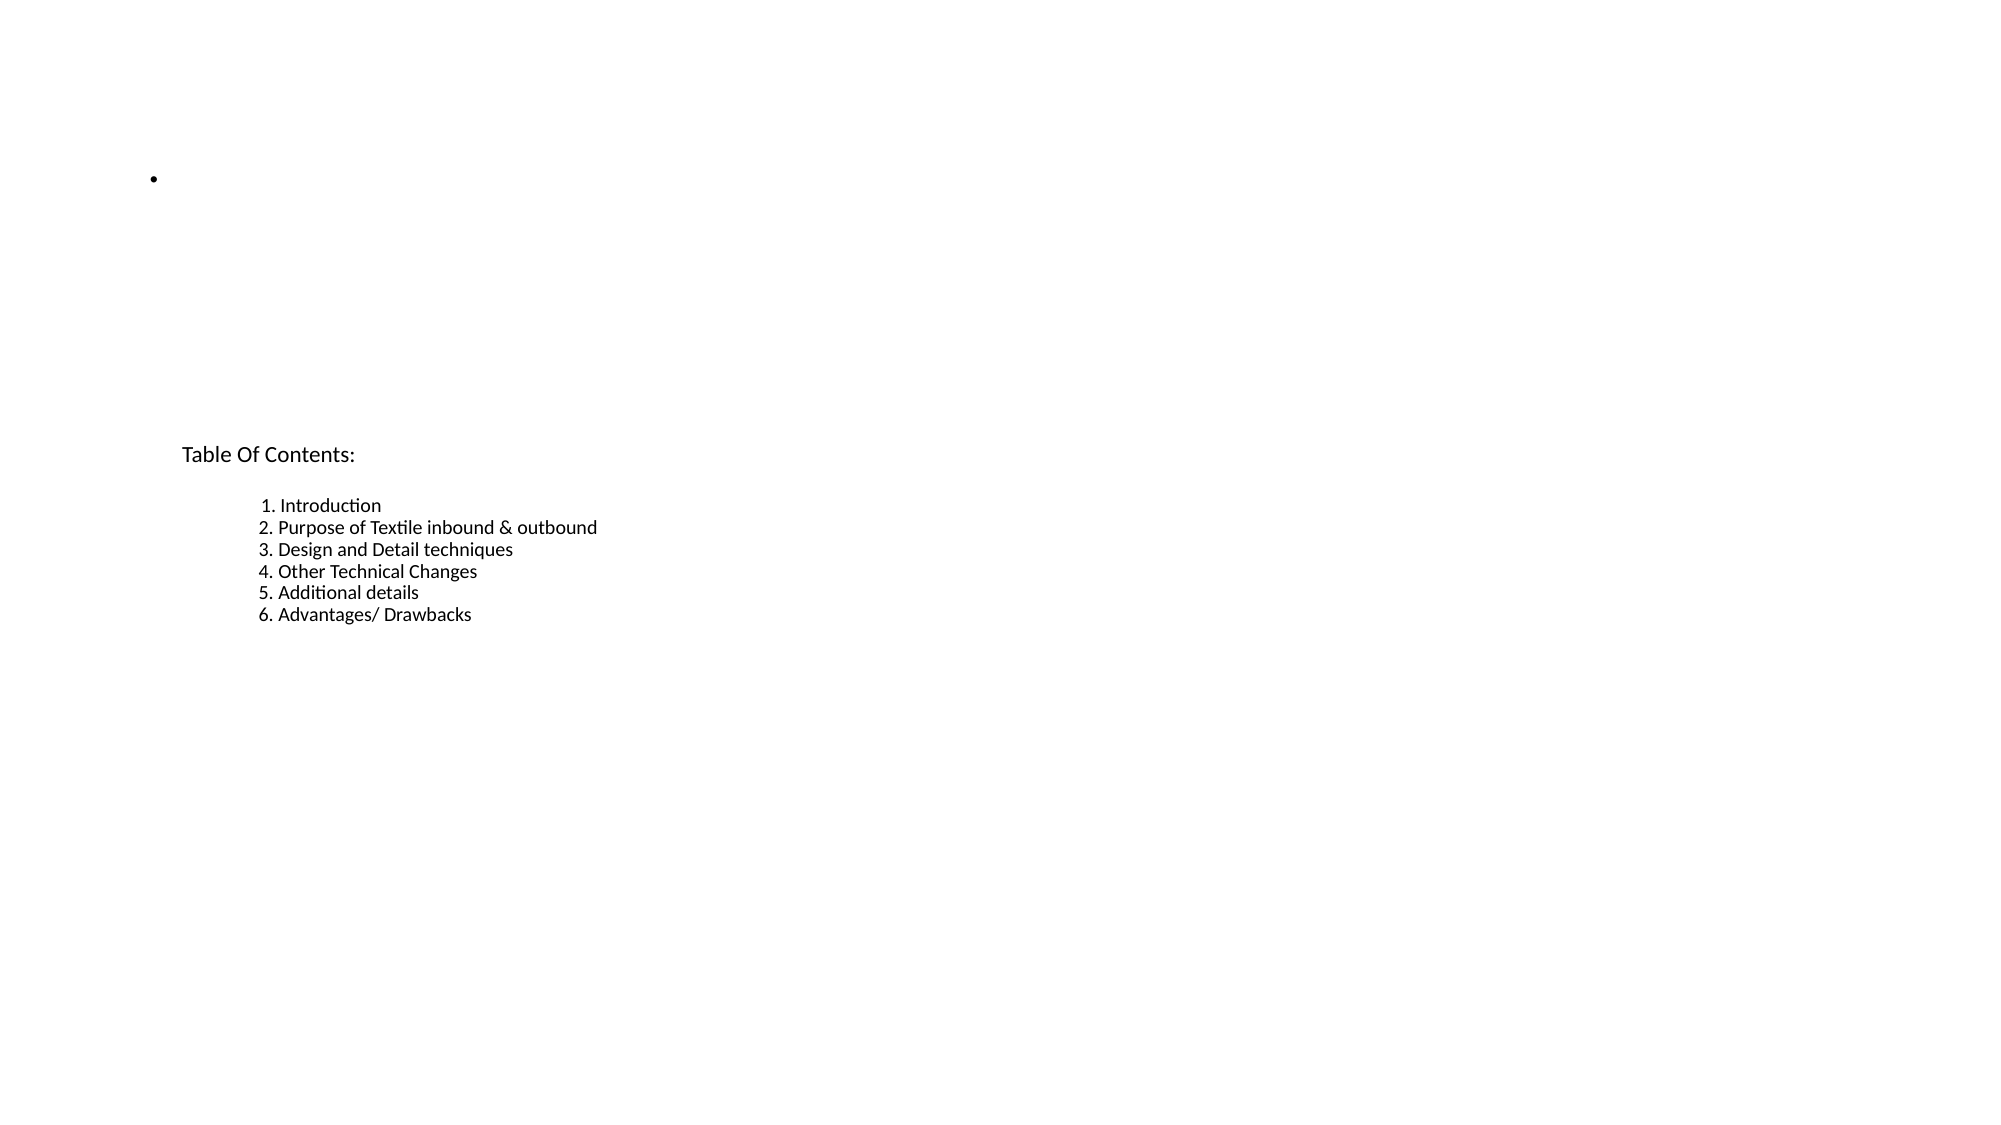

# Table Of Contents: 1. Introduction 2. Purpose of Textile inbound & outbound 3. Design and Detail techniques 4. Other Technical Changes 5. Additional details 6. Advantages/ Drawbacks